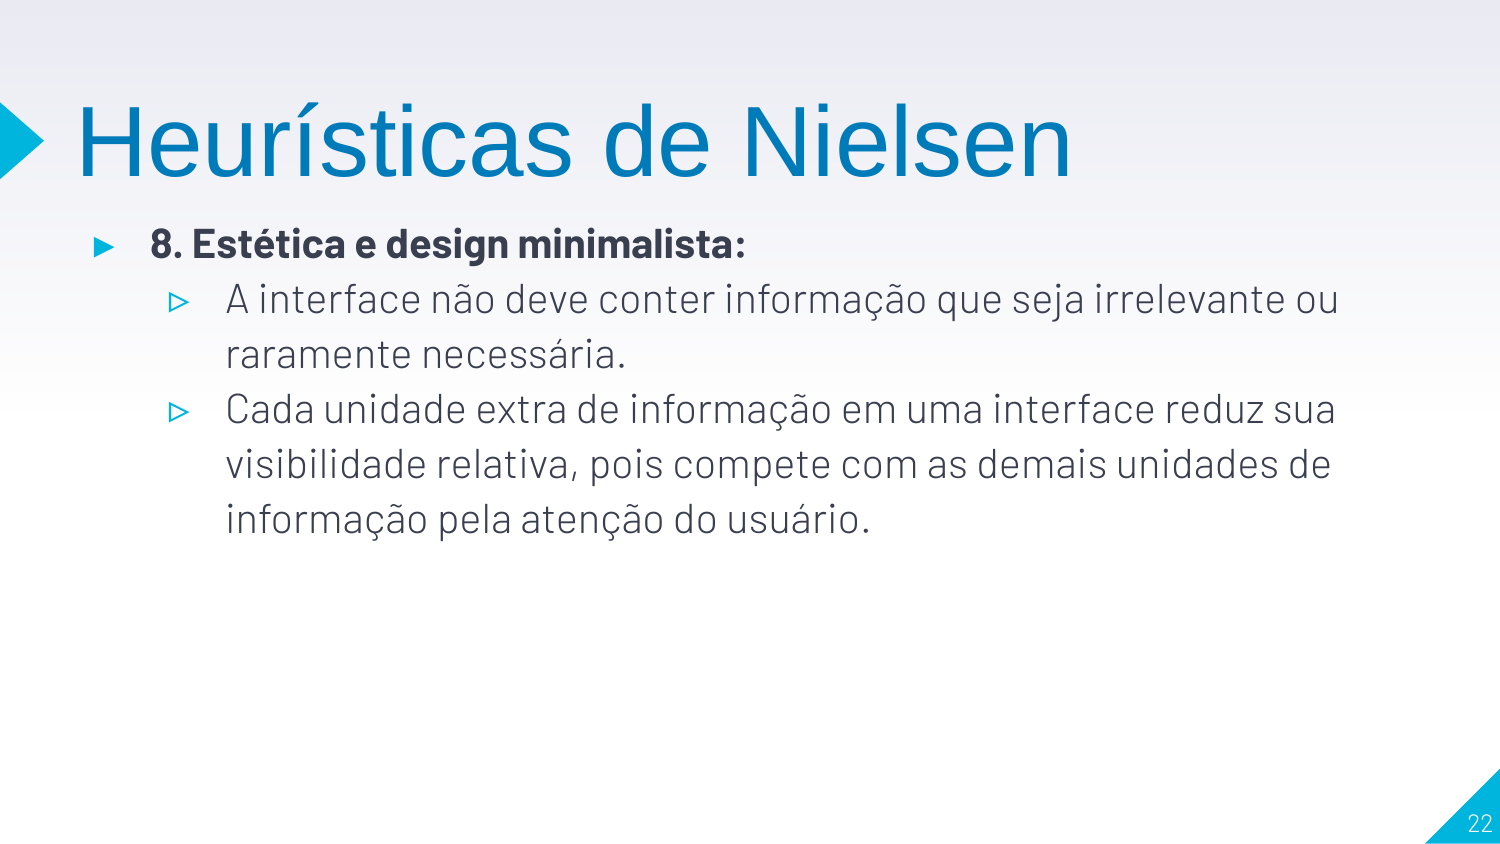

# Heurísticas de Nielsen
8. Estética e design minimalista:
A interface não deve conter informação que seja irrelevante ou raramente necessária.
Cada unidade extra de informação em uma interface reduz sua visibilidade relativa, pois compete com as demais unidades de informação pela atenção do usuário.
22